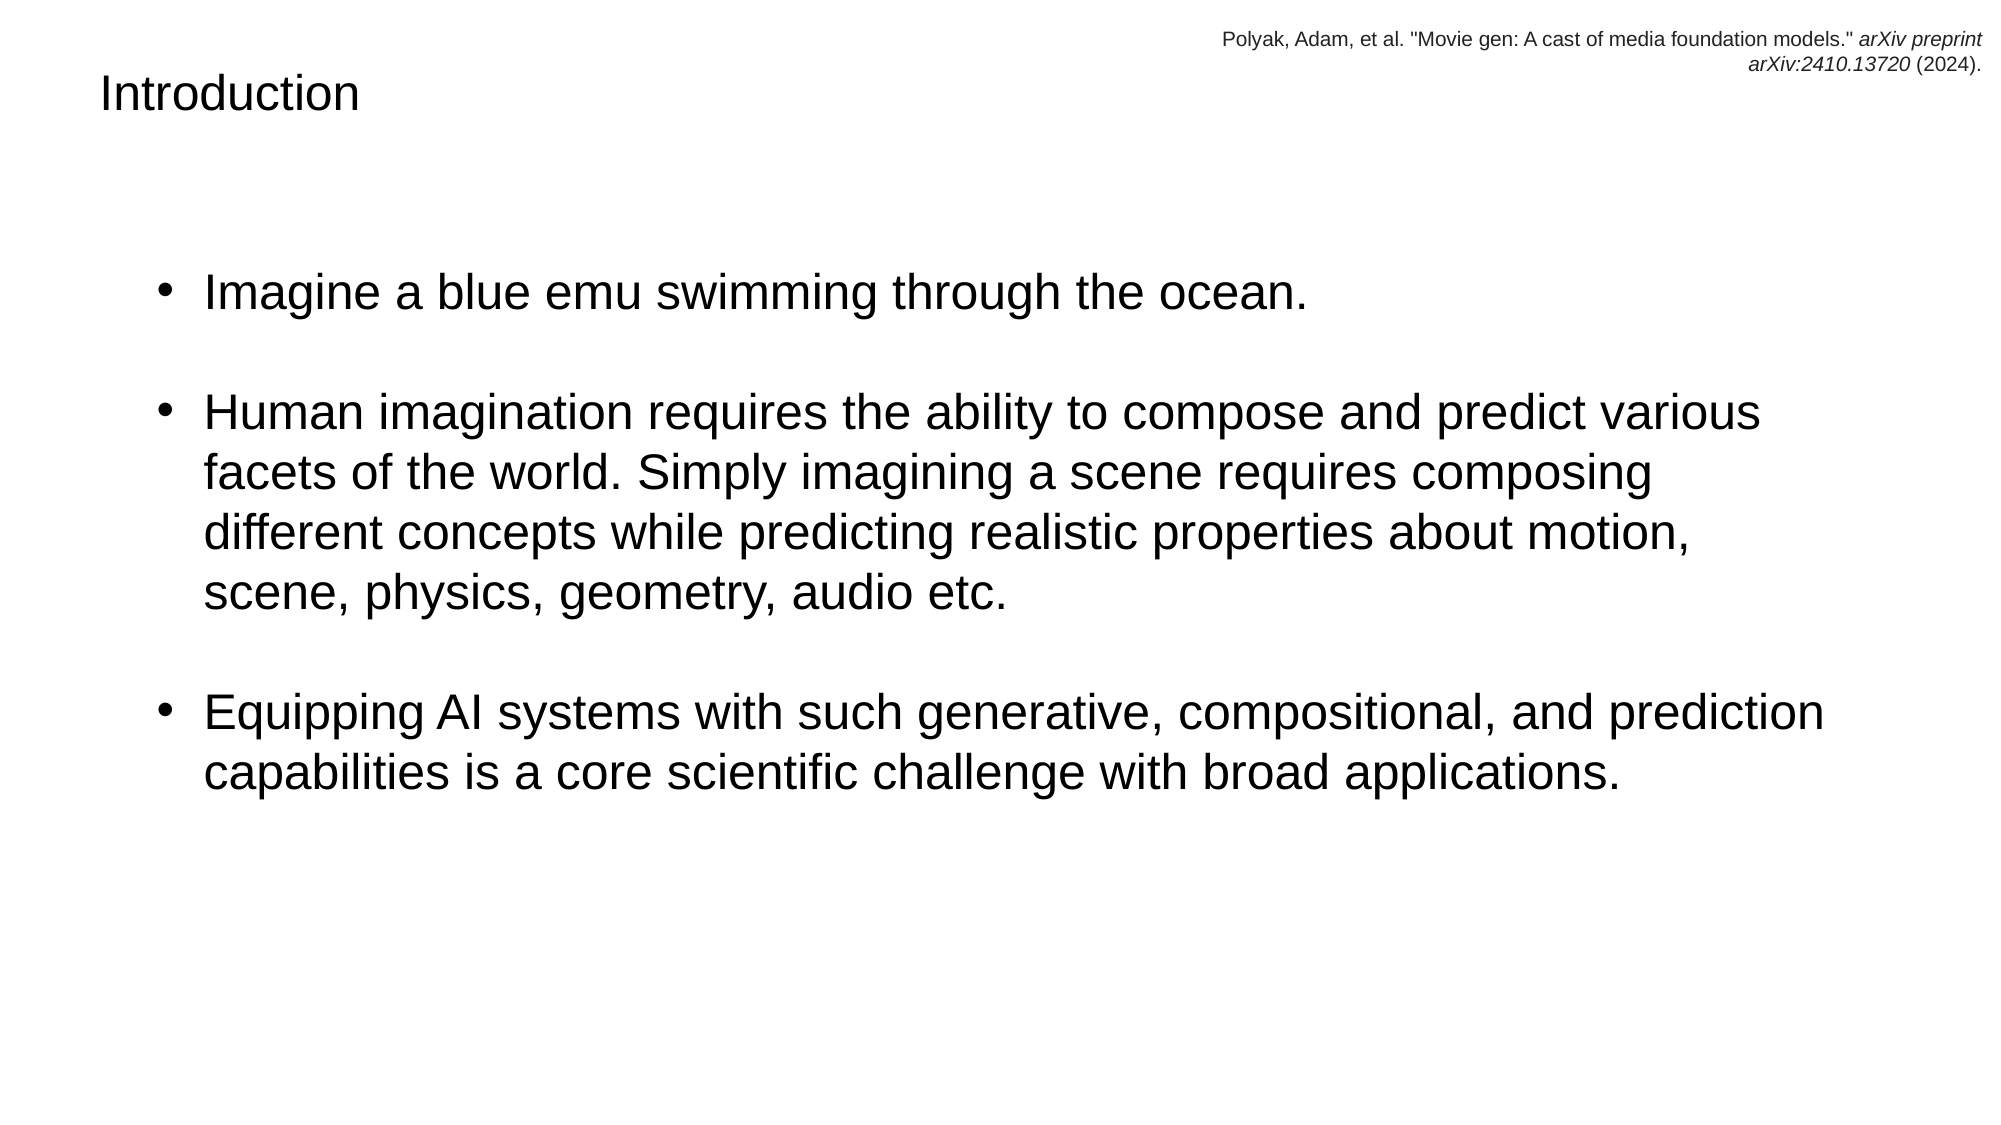

Polyak, Adam, et al. "Movie gen: A cast of media foundation models." arXiv preprint arXiv:2410.13720 (2024).
Introduction
Imagine a blue emu swimming through the ocean.

Human imagination requires the ability to compose and predict various facets of the world. Simply imagining a scene requires composing different concepts while predicting realistic properties about motion, scene, physics, geometry, audio etc.

Equipping AI systems with such generative, compositional, and prediction capabilities is a core scientific challenge with broad applications.